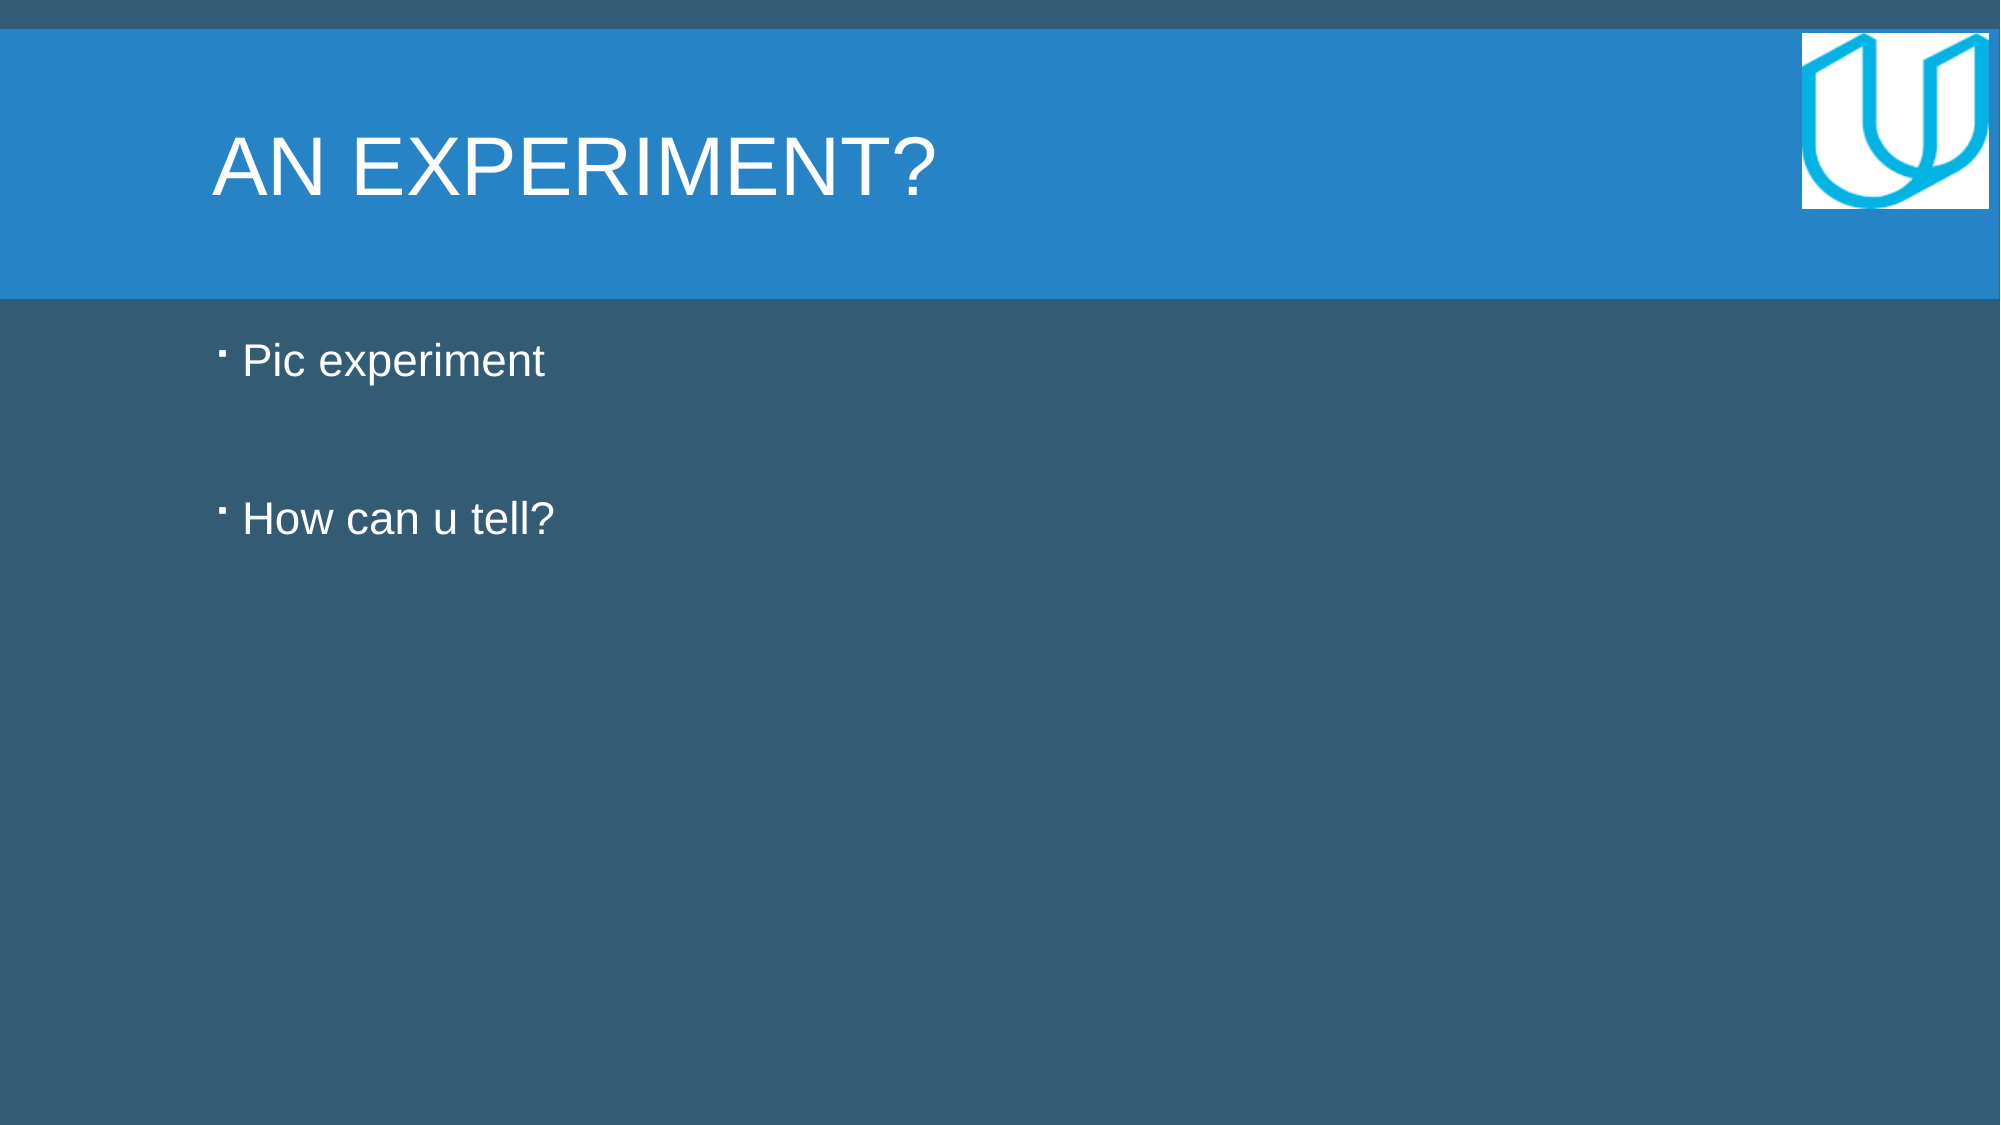

An experiment?
Pic experiment

How can u tell?